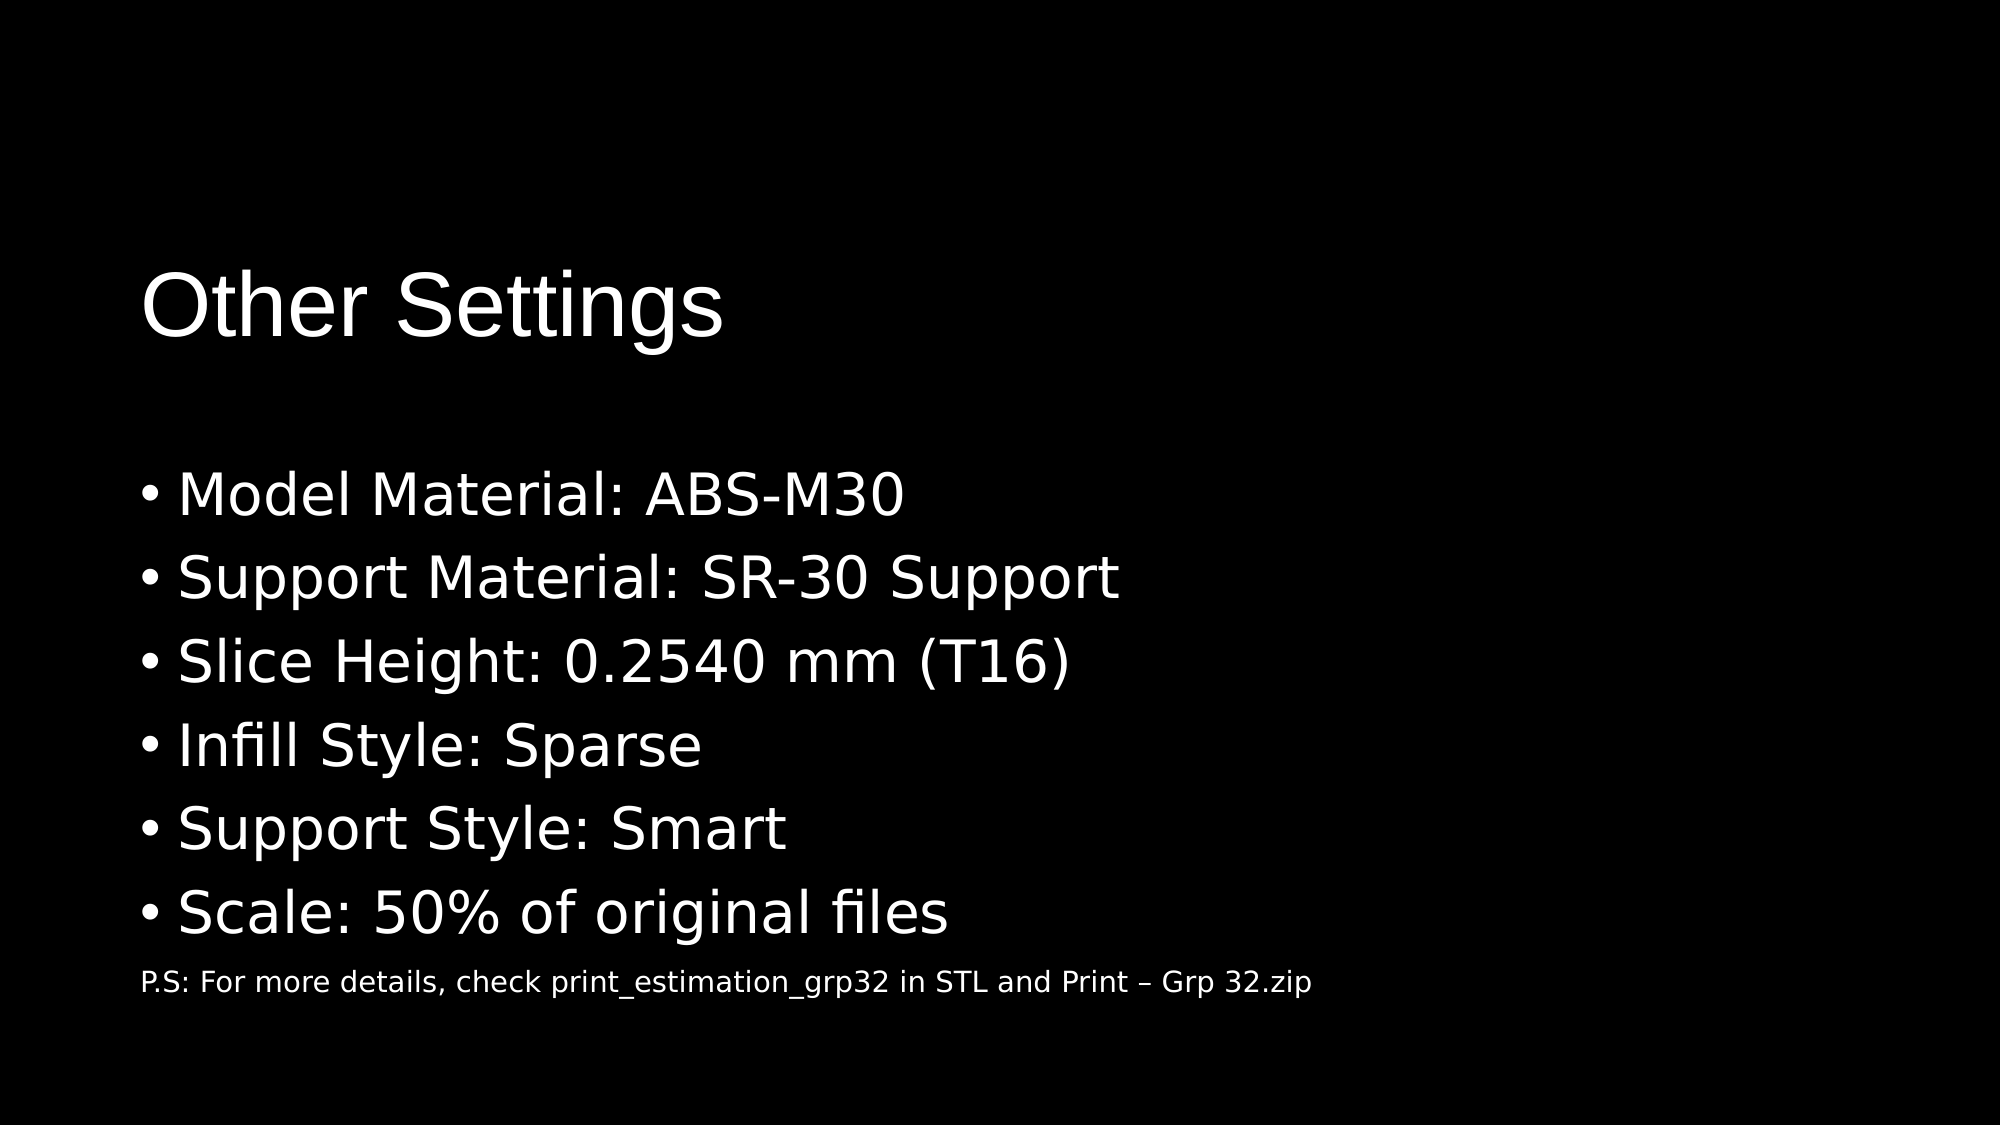

# Other Settings
Model Material: ABS-M30
Support Material: SR-30 Support
Slice Height: 0.2540 mm (T16)
Infill Style: Sparse
Support Style: Smart
Scale: 50% of original files
P.S: For more details, check print_estimation_grp32 in STL and Print – Grp 32.zip